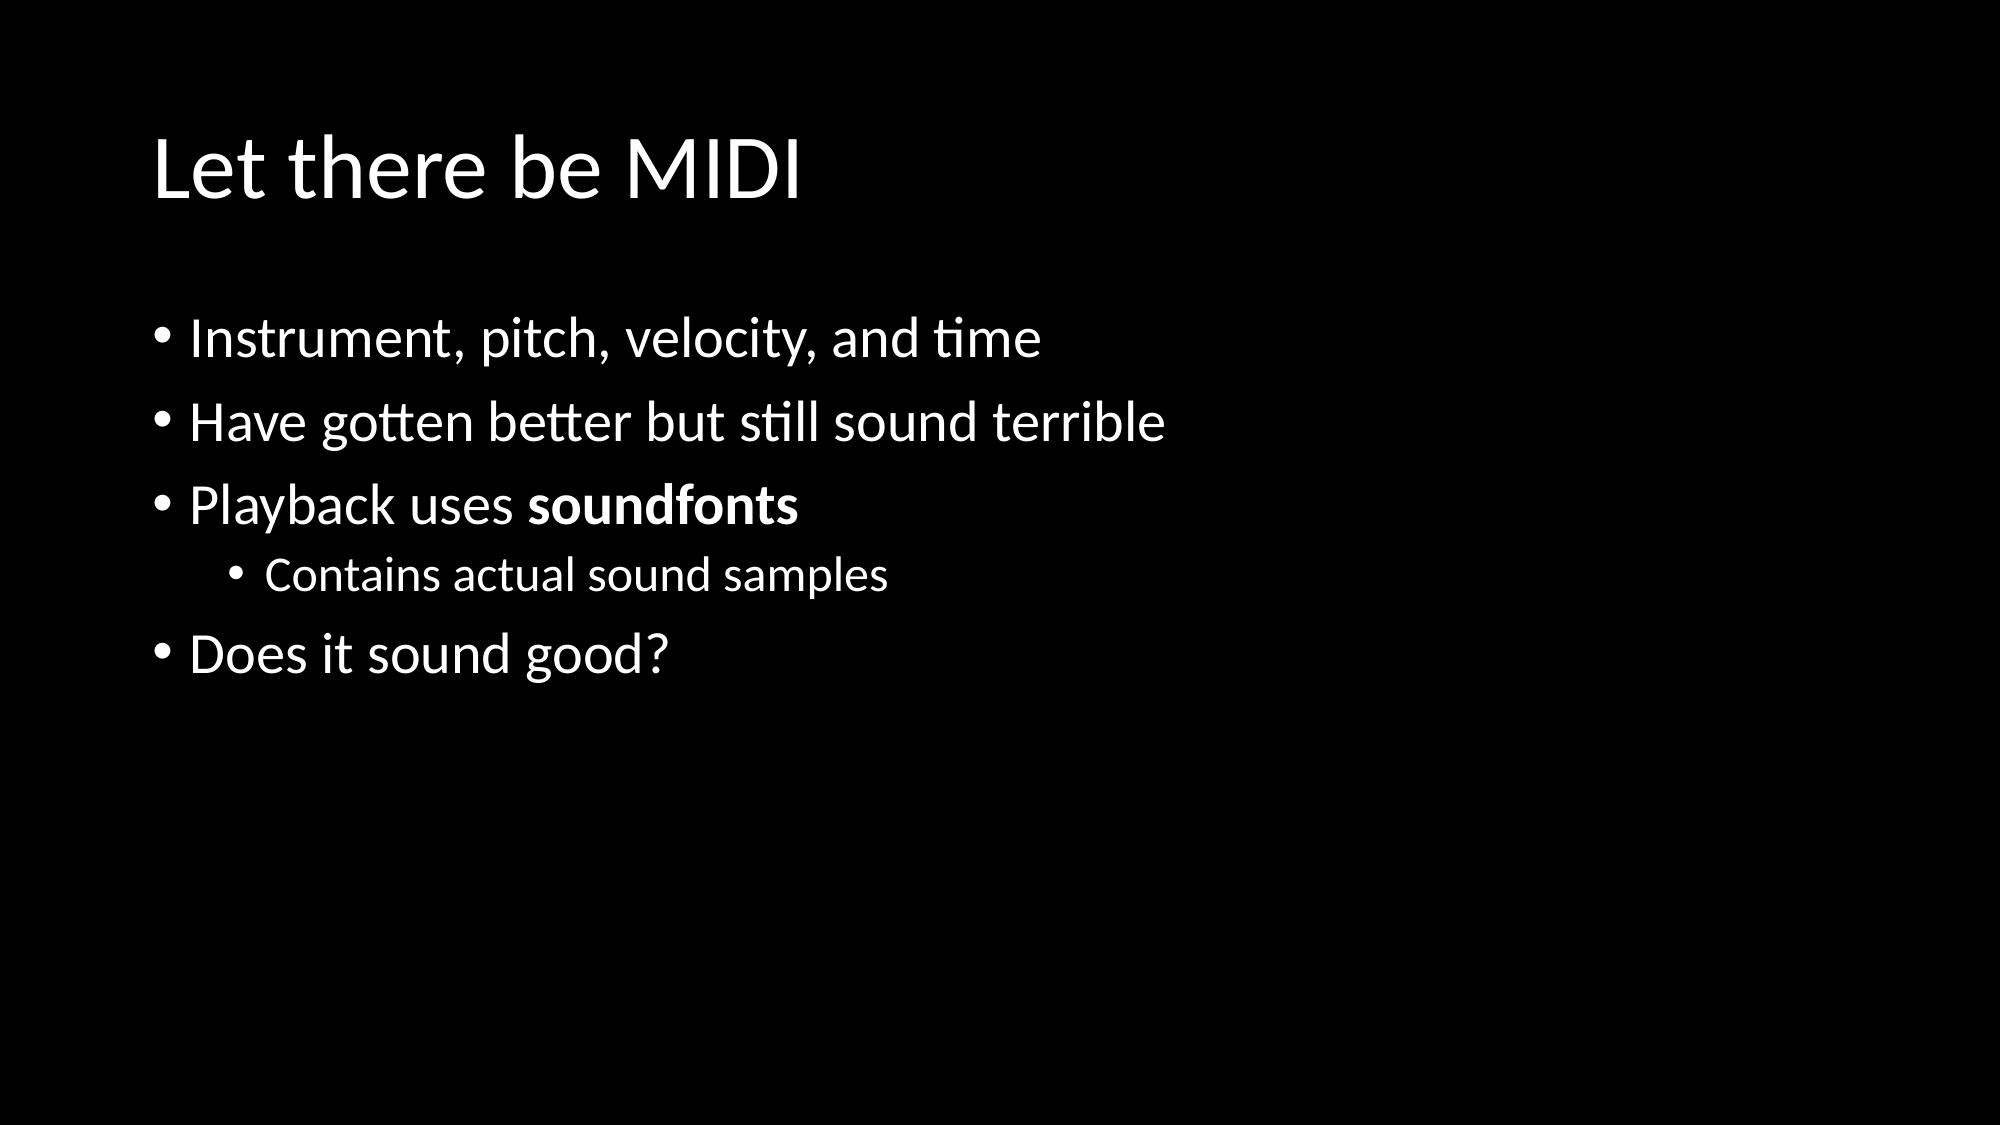

# Let there be MIDI
Instrument, pitch, velocity, and time
Have gotten better but still sound terrible
Playback uses soundfonts
Contains actual sound samples
Does it sound good?